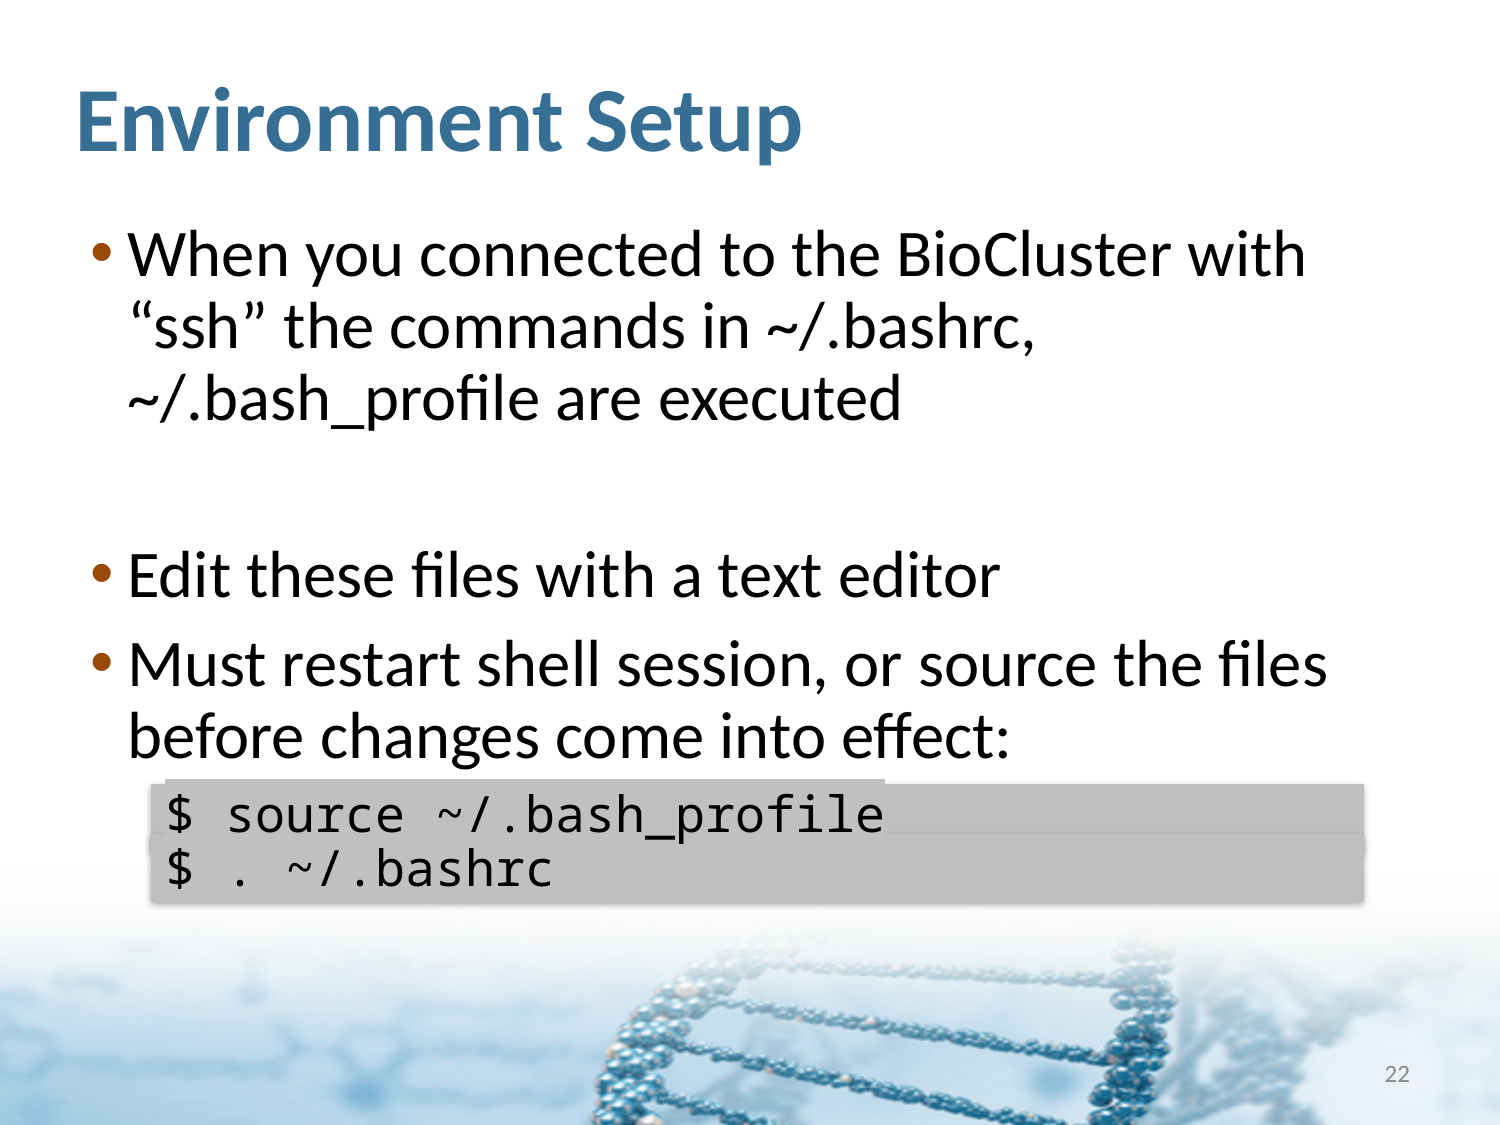

# Environment Setup
When you connected to the BioCluster with “ssh” the commands in ~/.bashrc, ~/.bash_profile are executed

Edit these files with a text editor
Must restart shell session, or source the files before changes come into effect:
$ source ~/.bash_profile
$ . ~/.bashrc

22